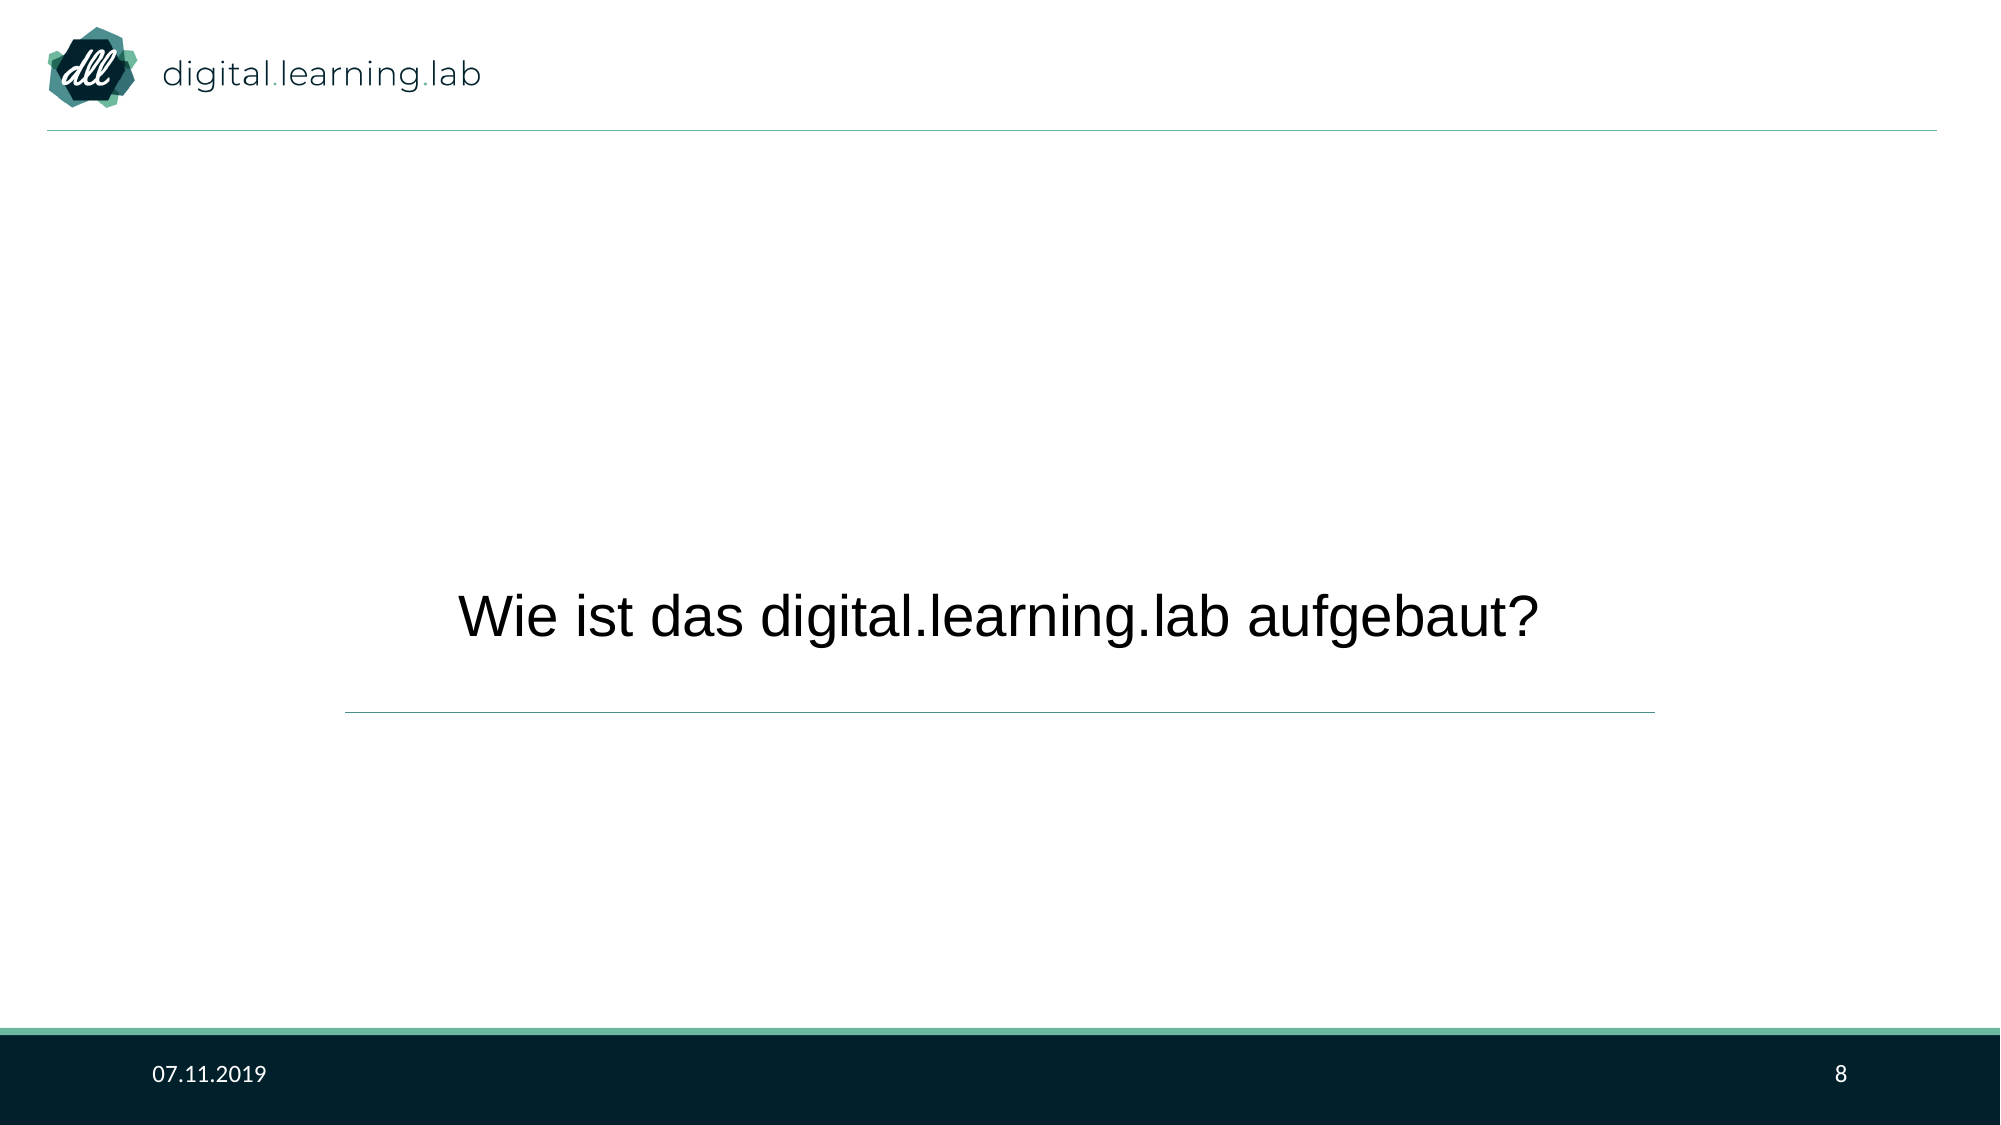

Wie ist das digital.learning.lab aufgebaut?
07.11.2019
8